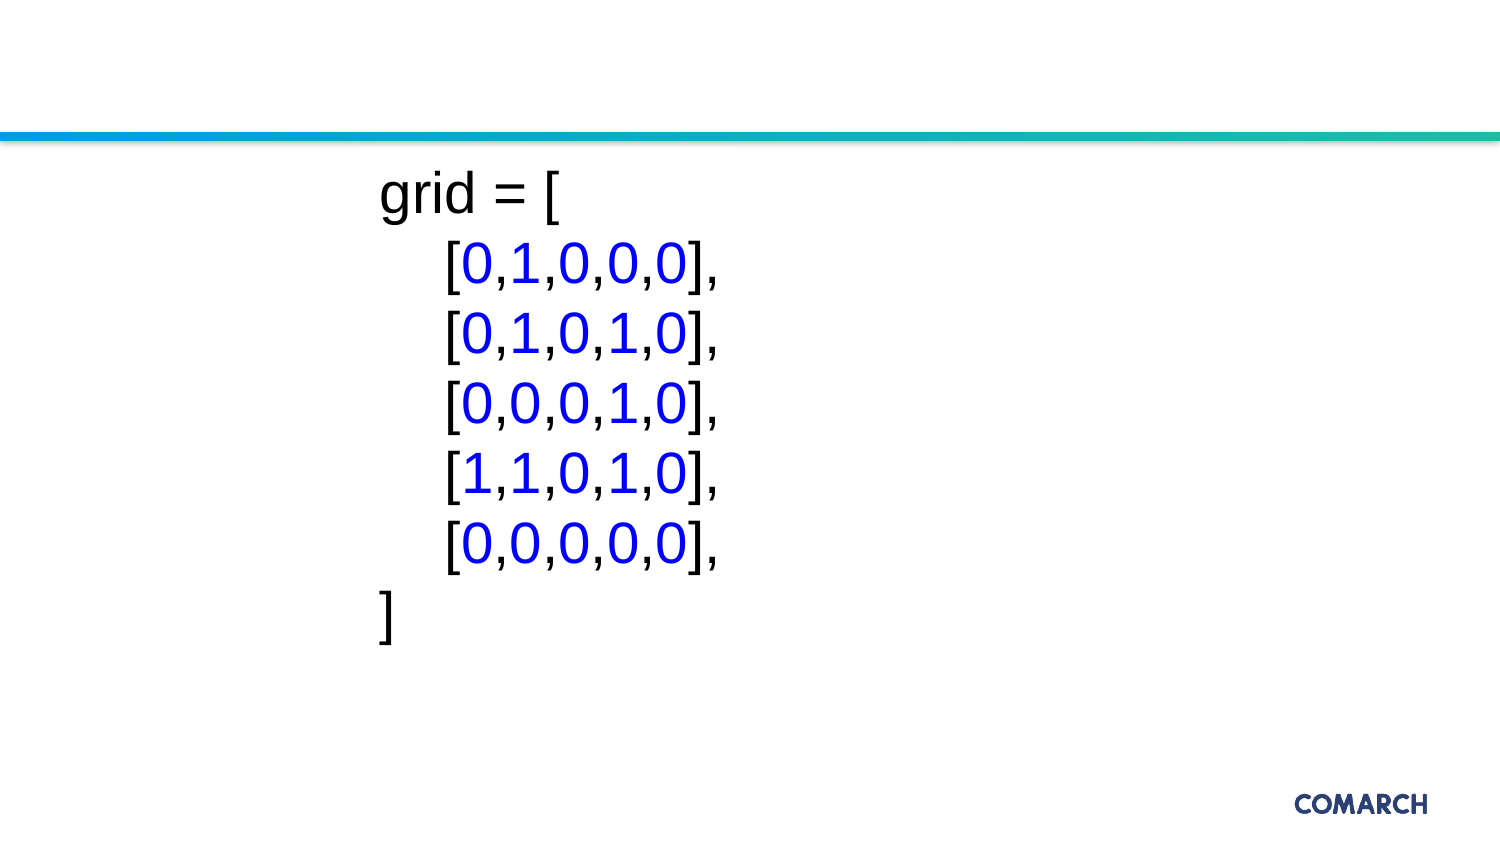

grid = [
    [0,1,0,0,0],
    [0,1,0,1,0],
    [0,0,0,1,0],
    [1,1,0,1,0],
    [0,0,0,0,0],
]